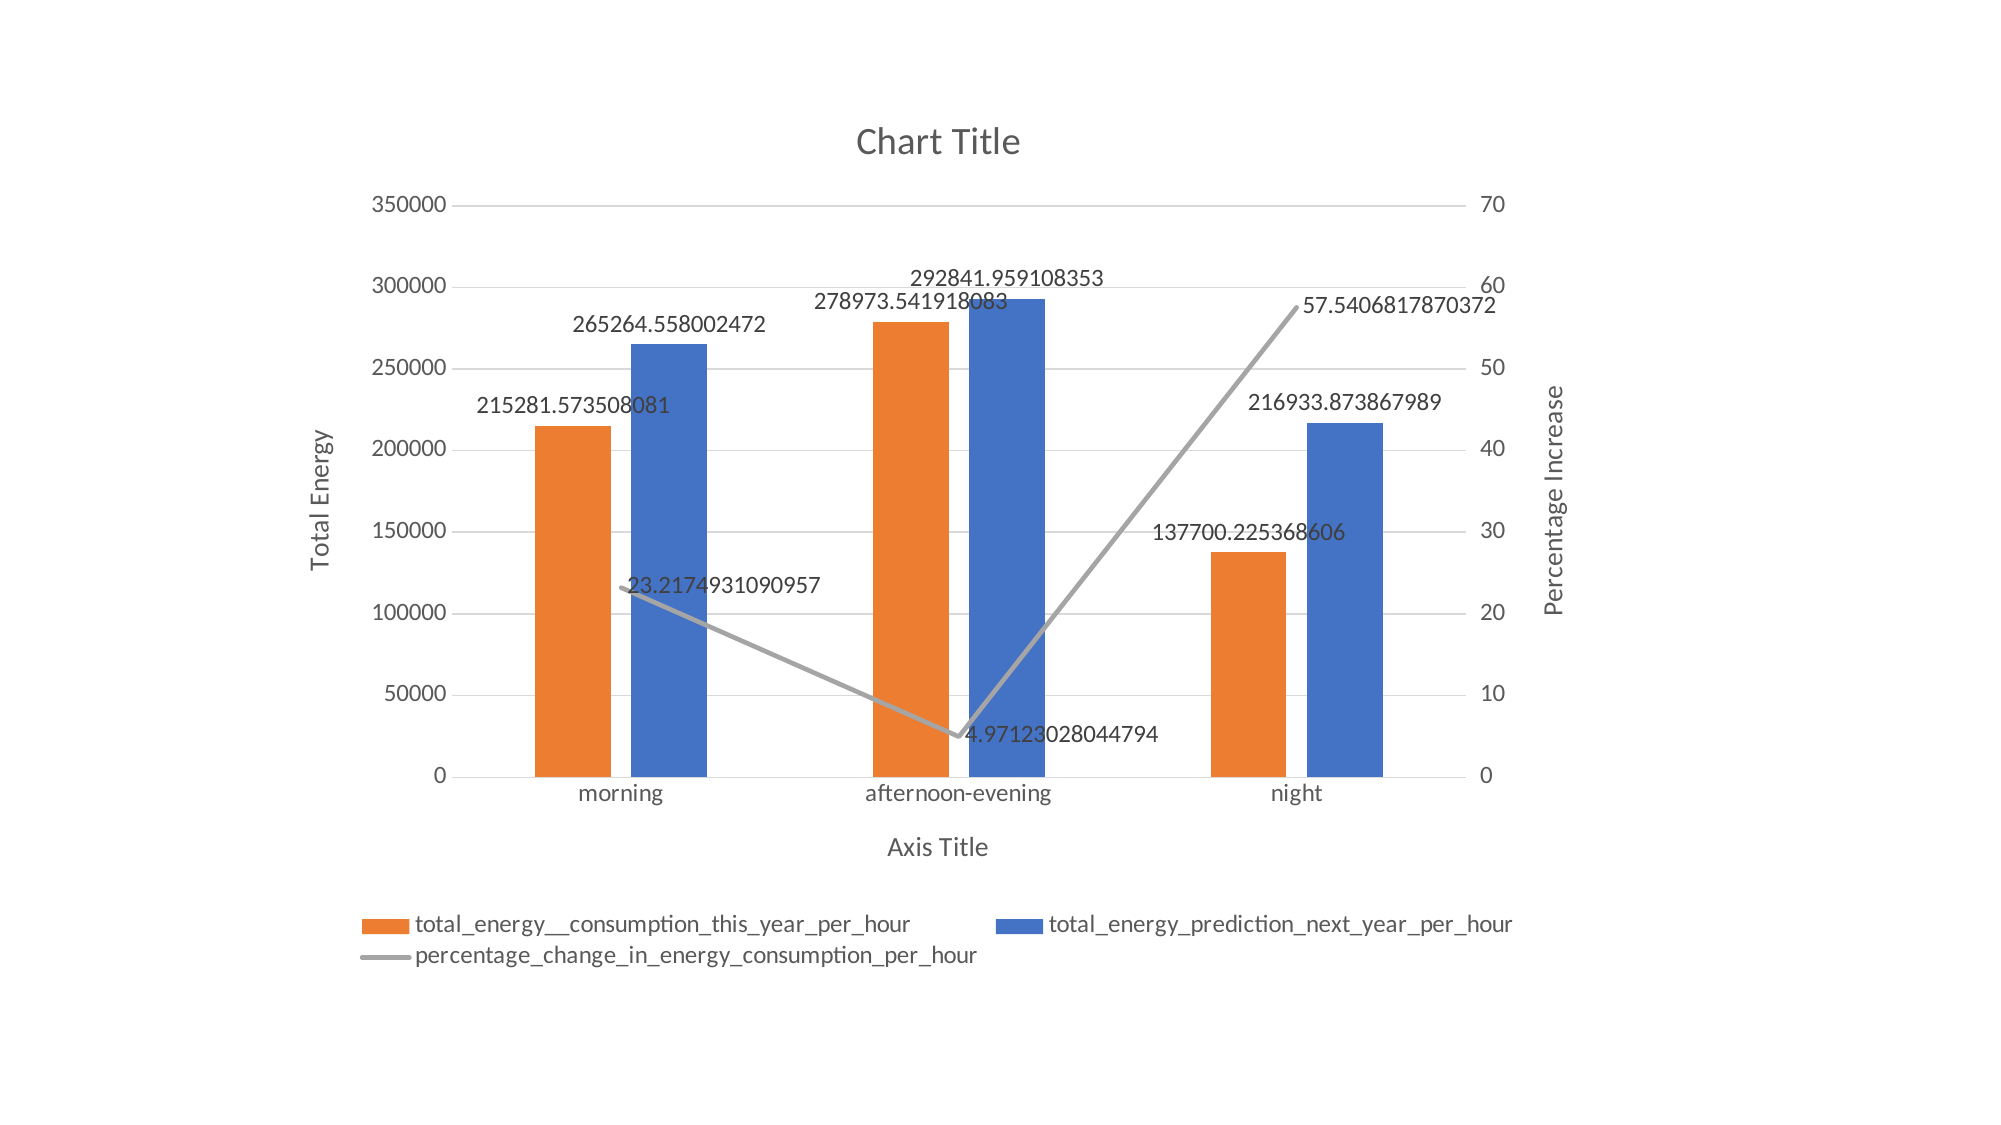

### Chart:

| Category | total_energy__consumption_this_year_per_hour | total_energy_prediction_next_year_per_hour | percentage_change_in_energy_consumption_per_hour |
|---|---|---|---|
| morning | 215281.573508081 | 265264.558002472 | 23.2174931090957 |
| afternoon-evening | 278973.541918083 | 292841.959108353 | 4.97123028044794 |
| night | 137700.225368606 | 216933.873867989 | 57.5406817870372 |